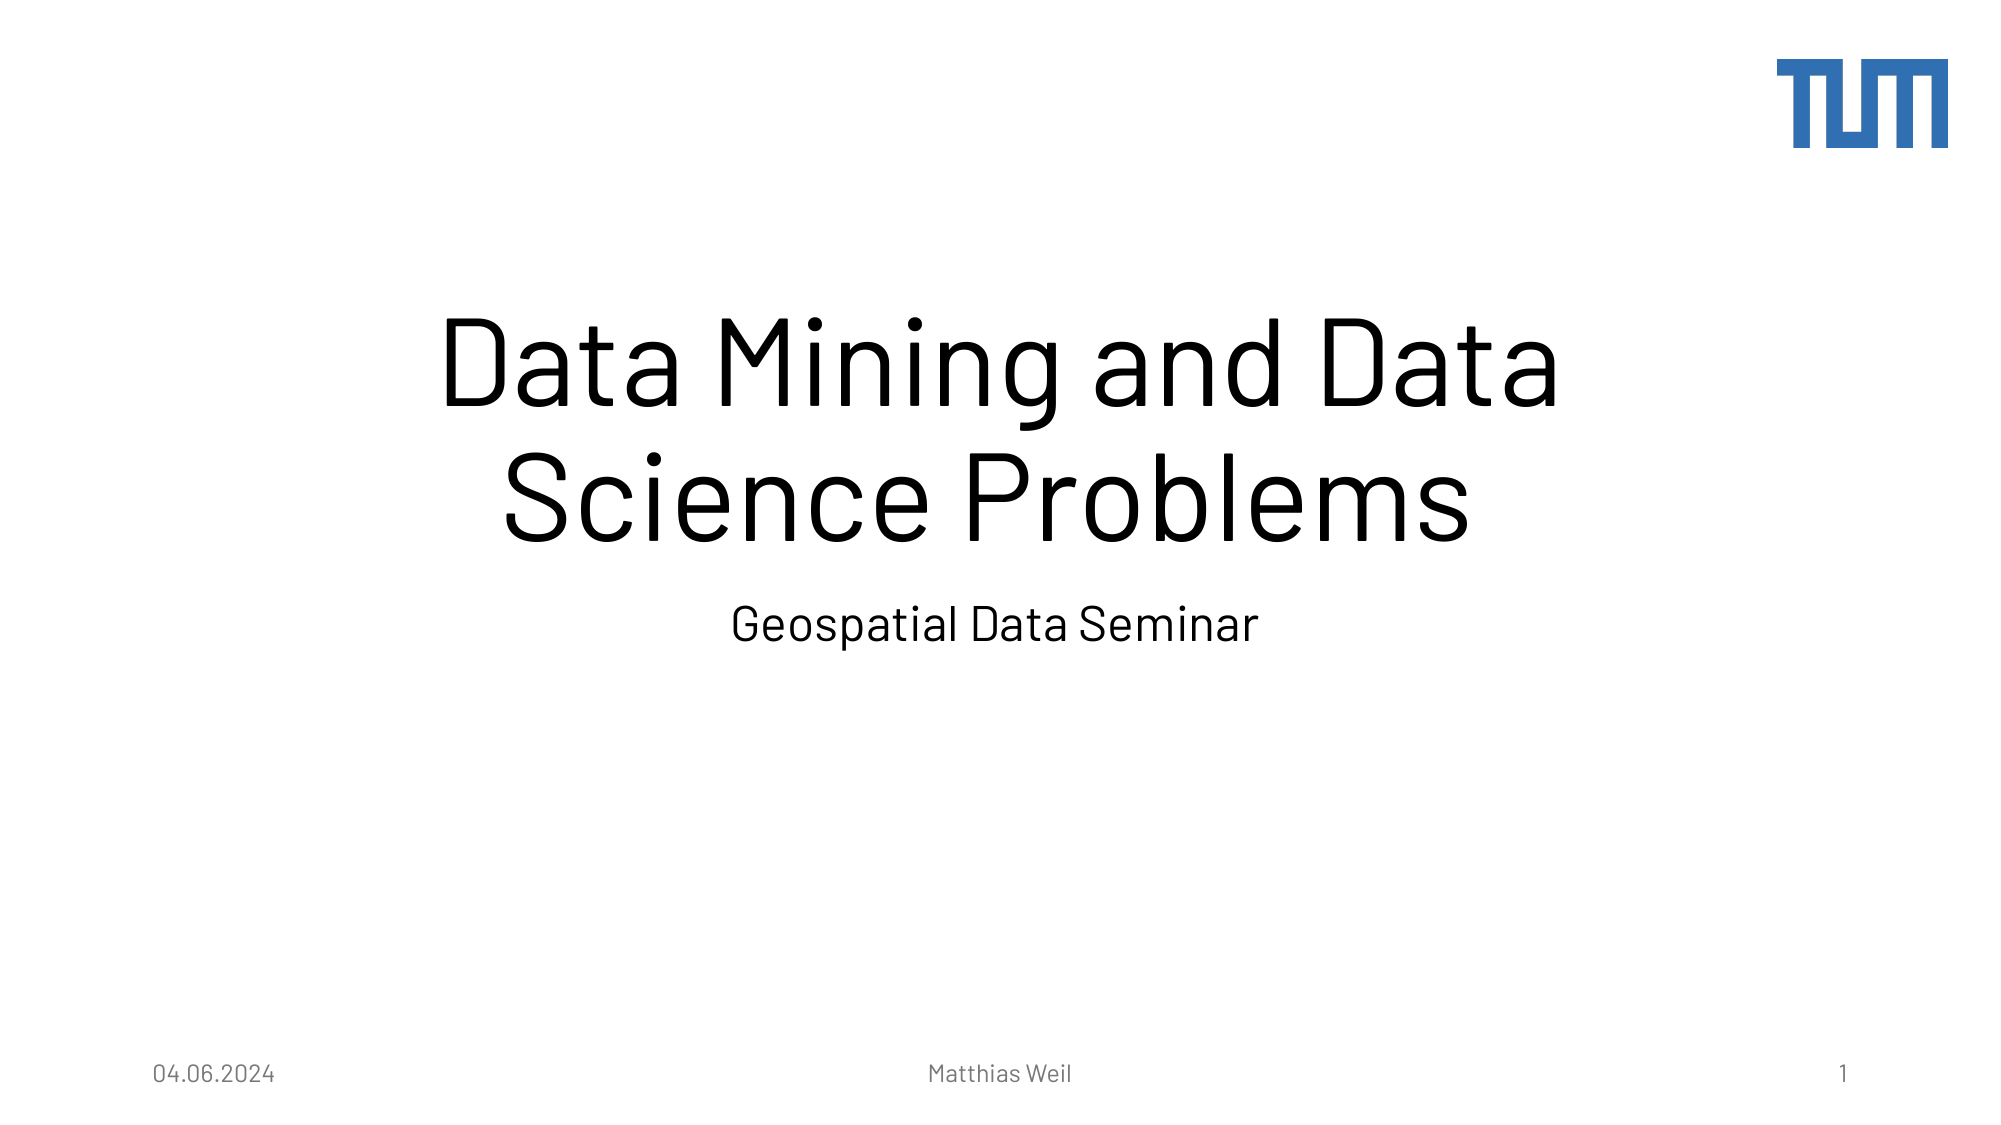

# Data Mining and Data Science Problems
Geospatial Data Seminar

04.06.2024
Matthias Weil
1